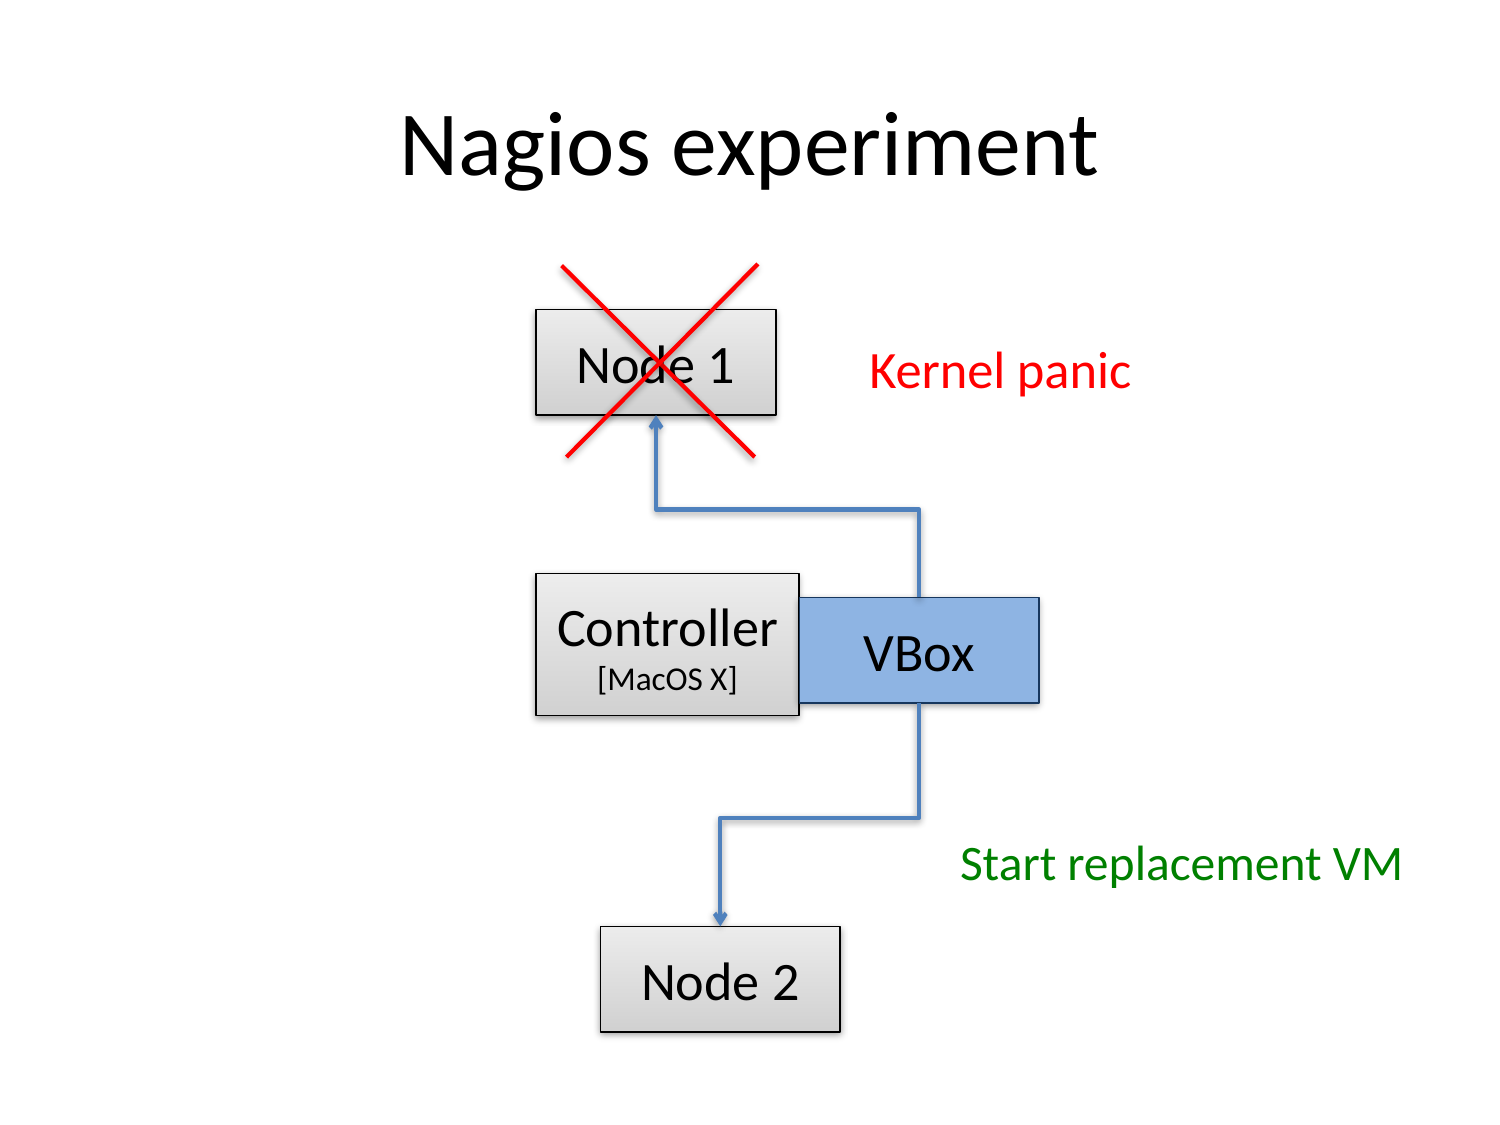

# Nagios experiment
Kernel panic
Node 1
Controller
[MacOS X]
VBox
Start replacement VM
Node 2